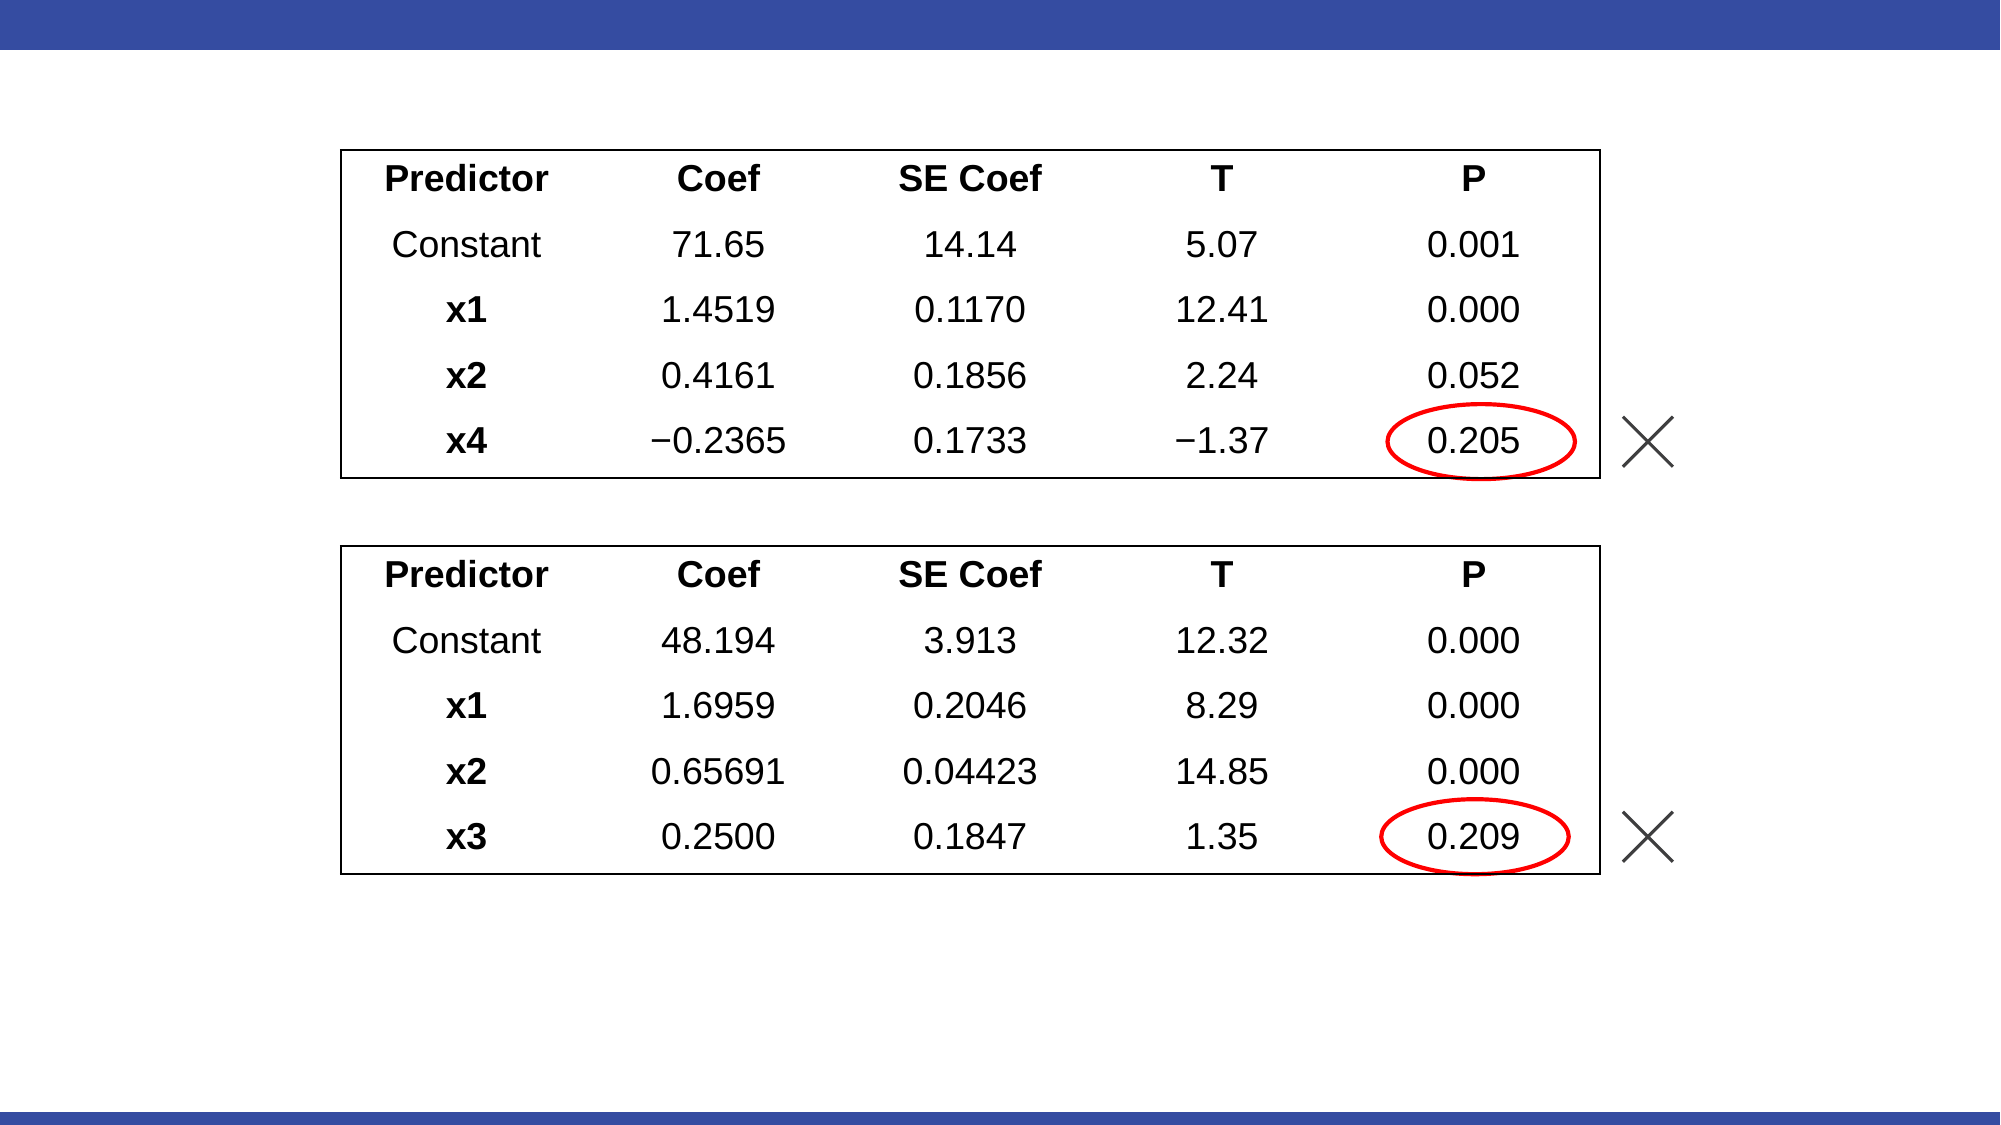

| Predictor | Coef | SE Coef | T | P |
| --- | --- | --- | --- | --- |
| Constant | 71.65 | 14.14 | 5.07 | 0.001 |
| x1 | 1.4519 | 0.1170 | 12.41 | 0.000 |
| x2 | 0.4161 | 0.1856 | 2.24 | 0.052 |
| x4 | −0.2365 | 0.1733 | −1.37 | 0.205 |

| Predictor | Coef | SE Coef | T | P |
| --- | --- | --- | --- | --- |
| Constant | 48.194 | 3.913 | 12.32 | 0.000 |
| x1 | 1.6959 | 0.2046 | 8.29 | 0.000 |
| x2 | 0.65691 | 0.04423 | 14.85 | 0.000 |
| x3 | 0.2500 | 0.1847 | 1.35 | 0.209 |